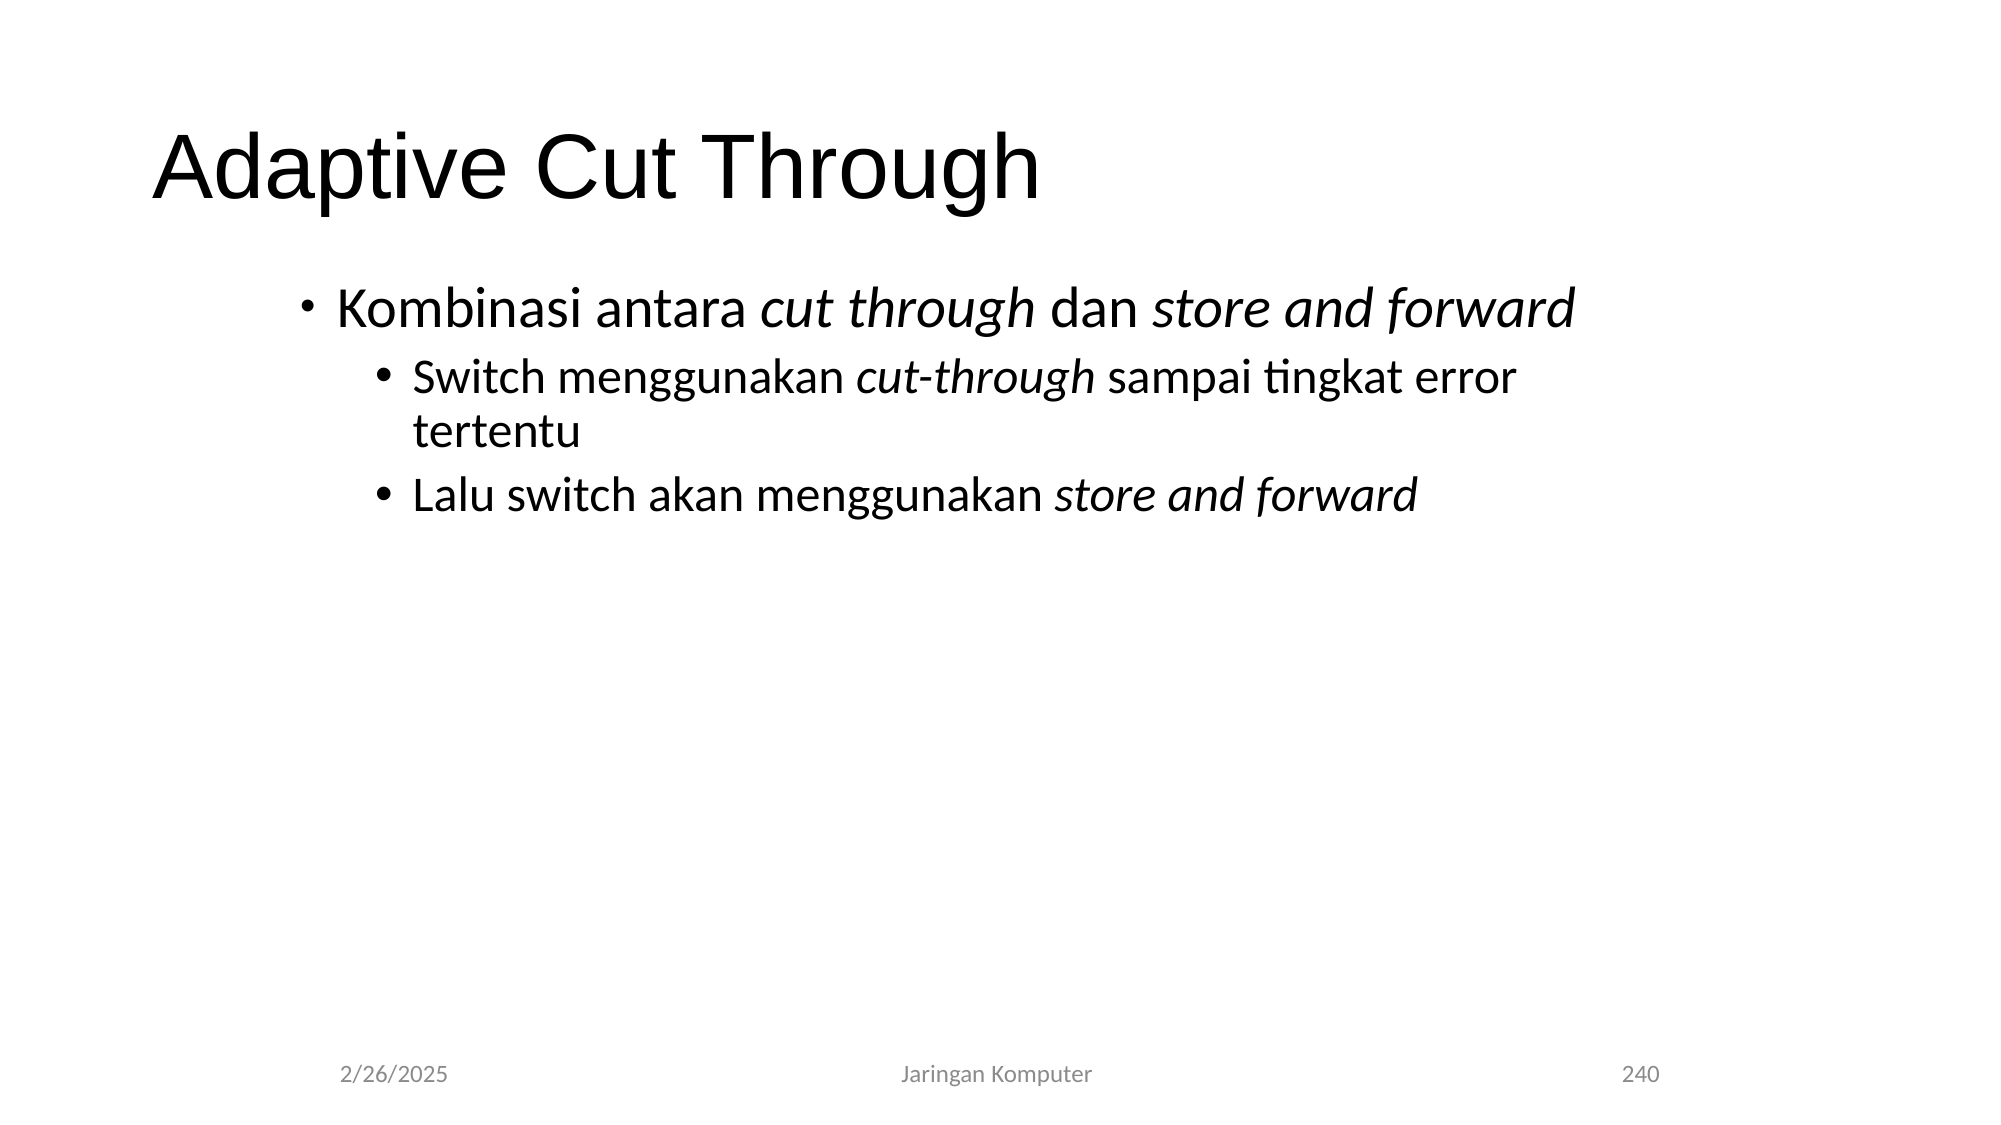

# Adaptive Cut Through
Kombinasi antara cut through dan store and forward
Switch menggunakan cut-through sampai tingkat error tertentu
Lalu switch akan menggunakan store and forward

2/26/2025
Jaringan Komputer
240